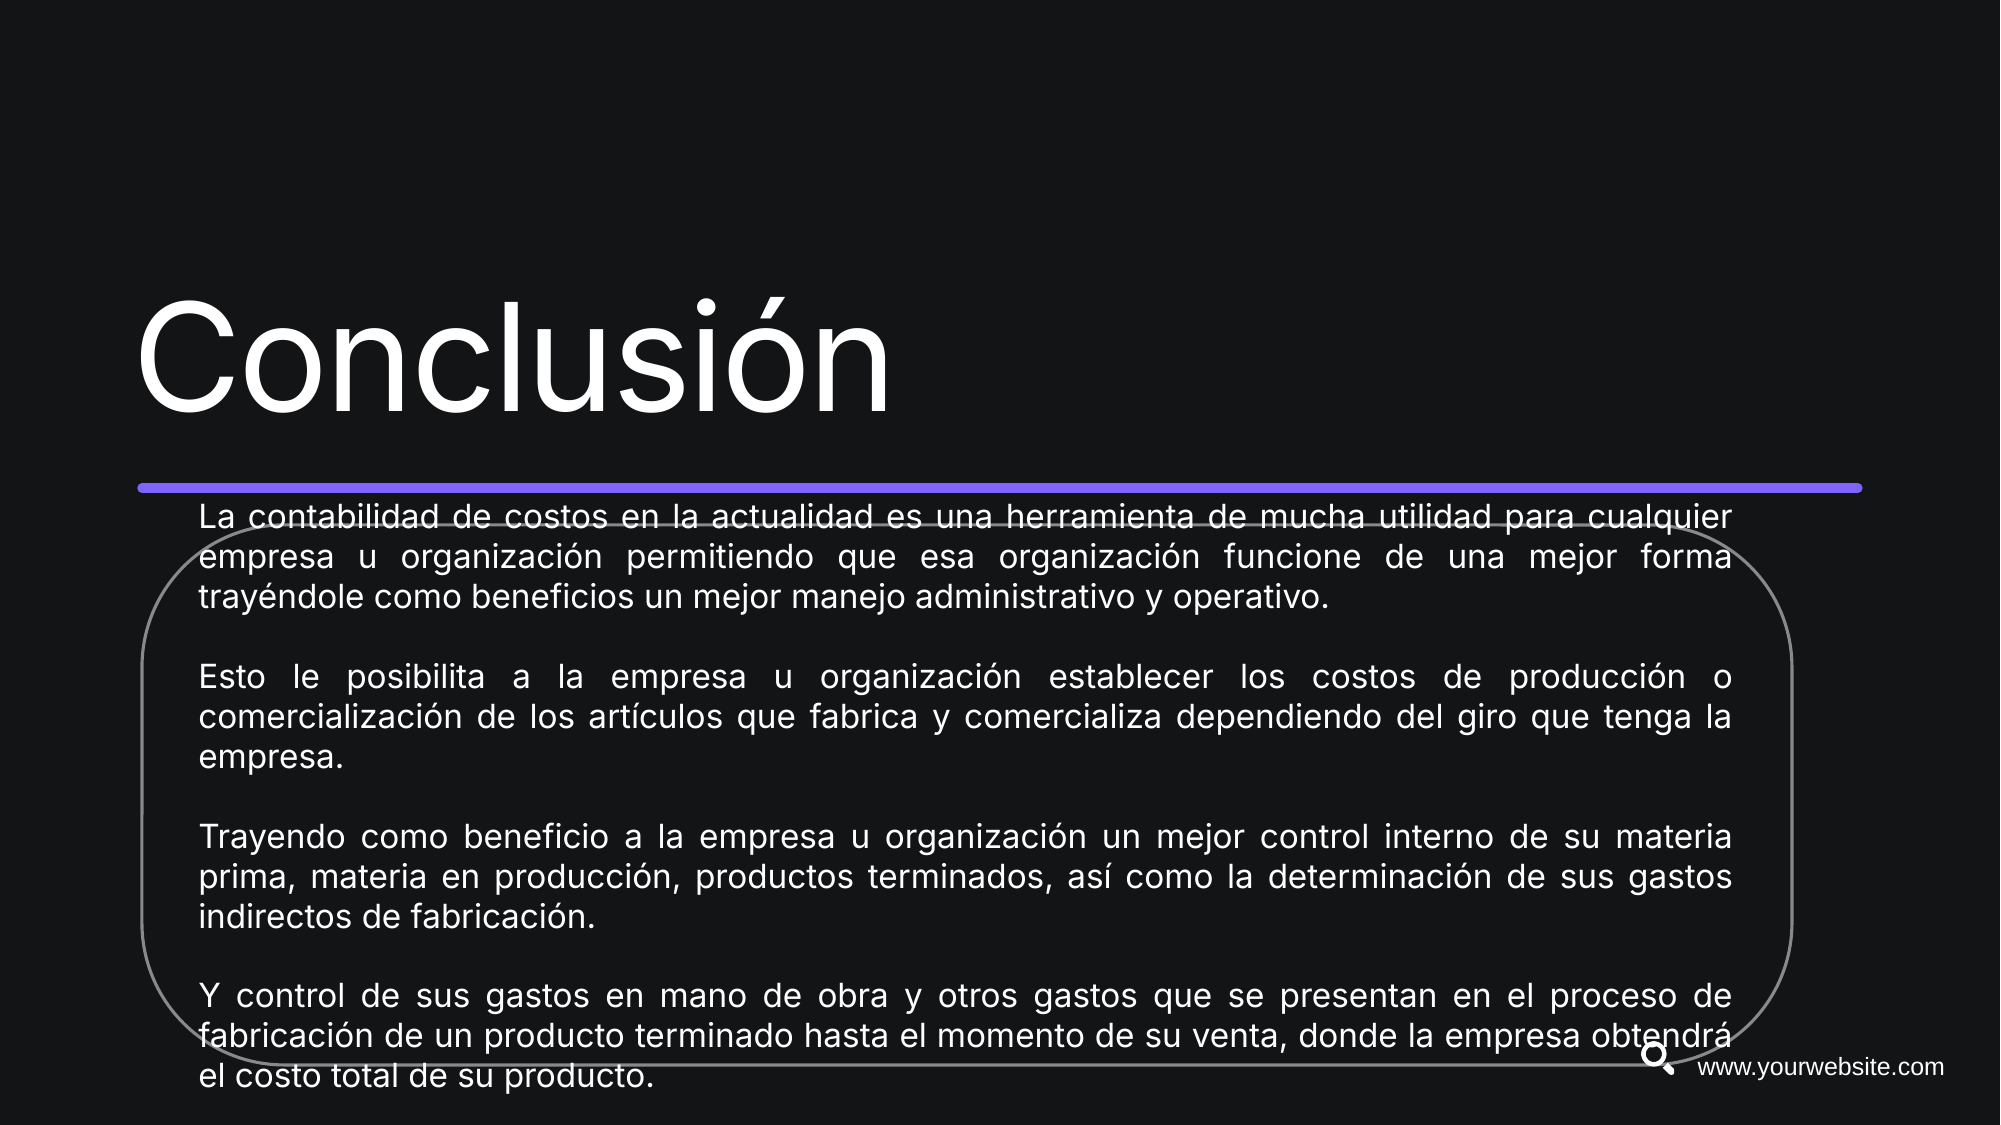

Conclusión

La contabilidad de costos en la actualidad es una herramienta de mucha utilidad para cualquier empresa u organización permitiendo que esa organización funcione de una mejor forma trayéndole como beneficios un mejor manejo administrativo y operativo.

Esto le posibilita a la empresa u organización establecer los costos de producción o comercialización de los artículos que fabrica y comercializa dependiendo del giro que tenga la empresa.

Trayendo como beneficio a la empresa u organización un mejor control interno de su materia prima, materia en producción, productos terminados, así como la determinación de sus gastos indirectos de fabricación.

Y control de sus gastos en mano de obra y otros gastos que se presentan en el proceso de fabricación de un producto terminado hasta el momento de su venta, donde la empresa obtendrá el costo total de su producto.